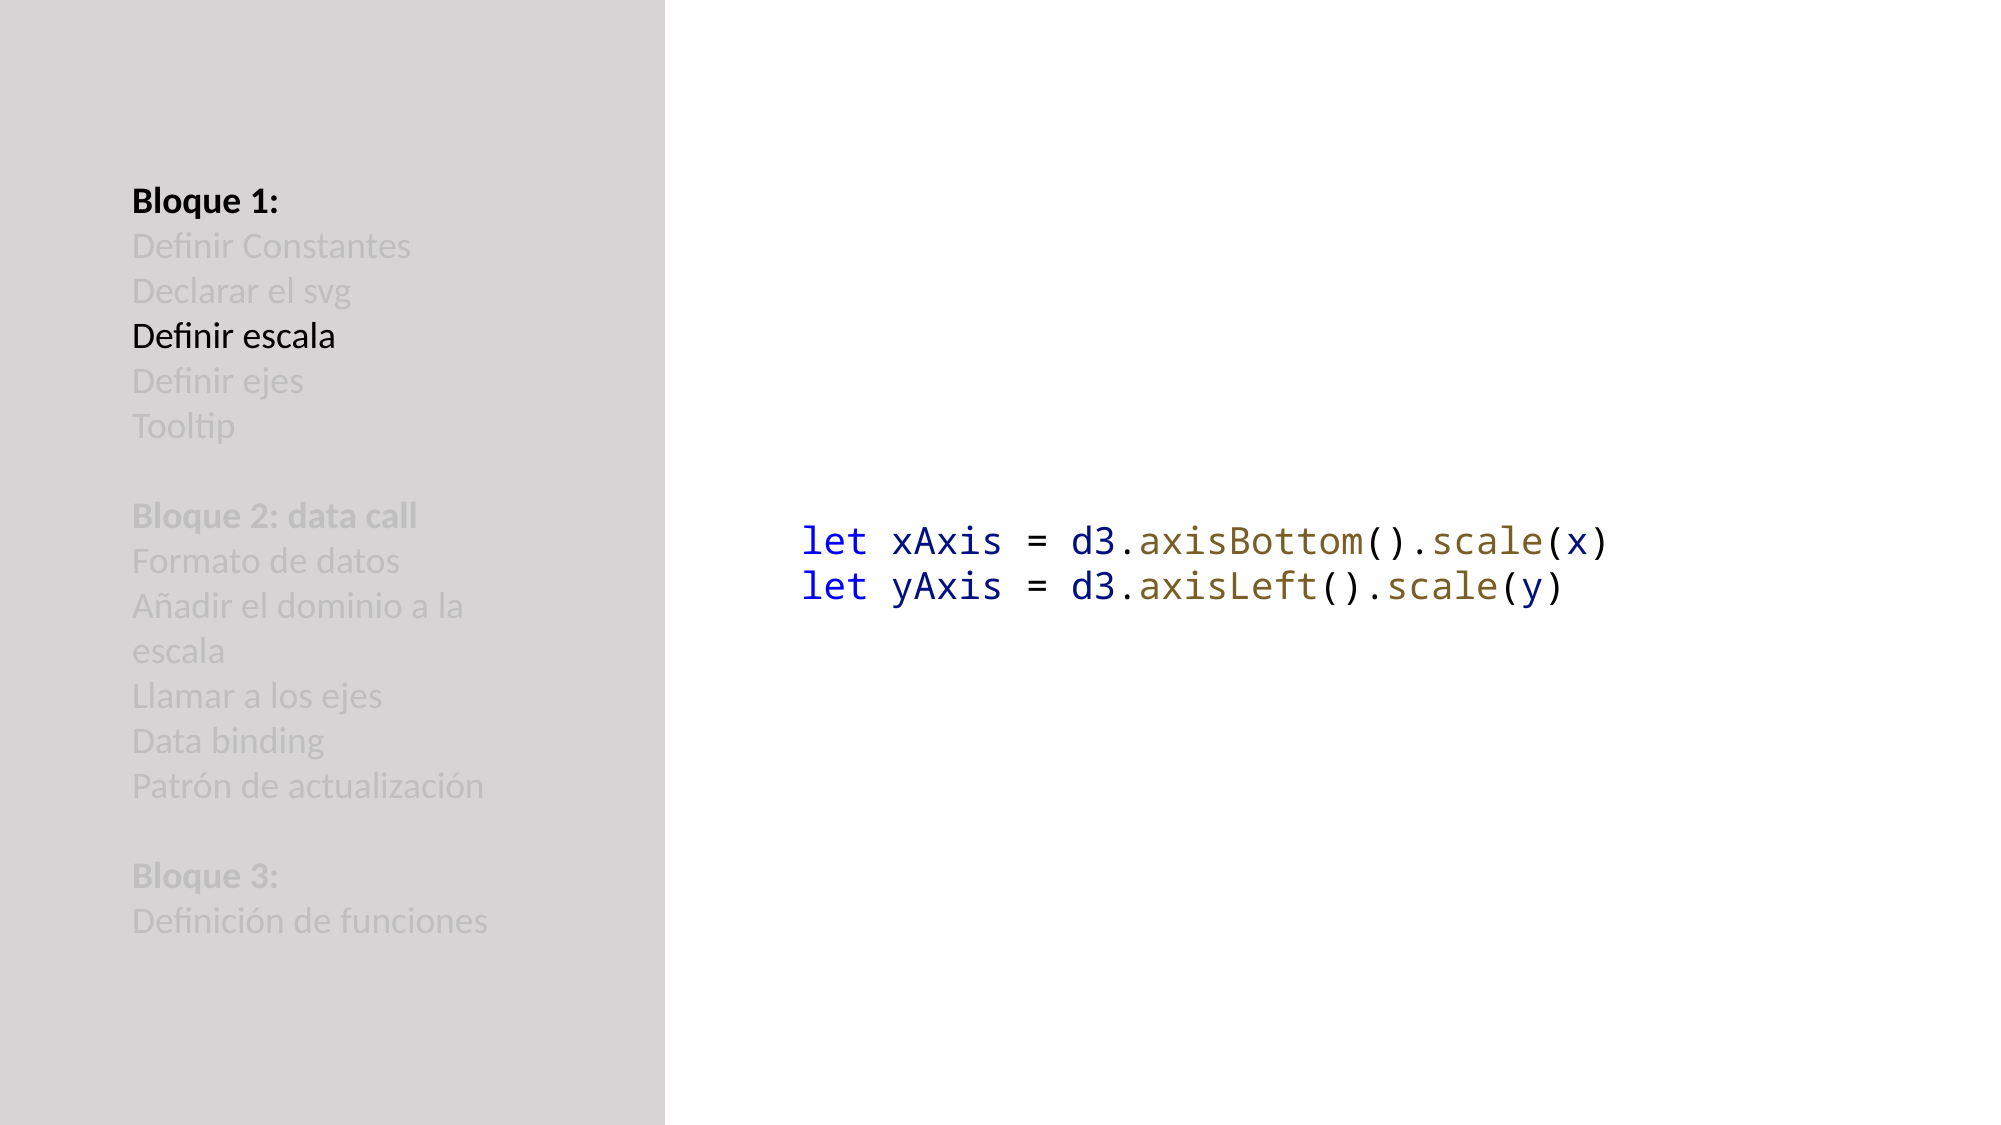

Bloque 1:
Definir Constantes
Declarar el svg
Definir escala
Definir ejes
Tooltip

Bloque 2: data call
Formato de datos
Añadir el dominio a la escala
Llamar a los ejes
Data binding
Patrón de actualización

Bloque 3:
Definición de funciones

let xAxis = d3.axisBottom().scale(x)
let yAxis = d3.axisLeft().scale(y)